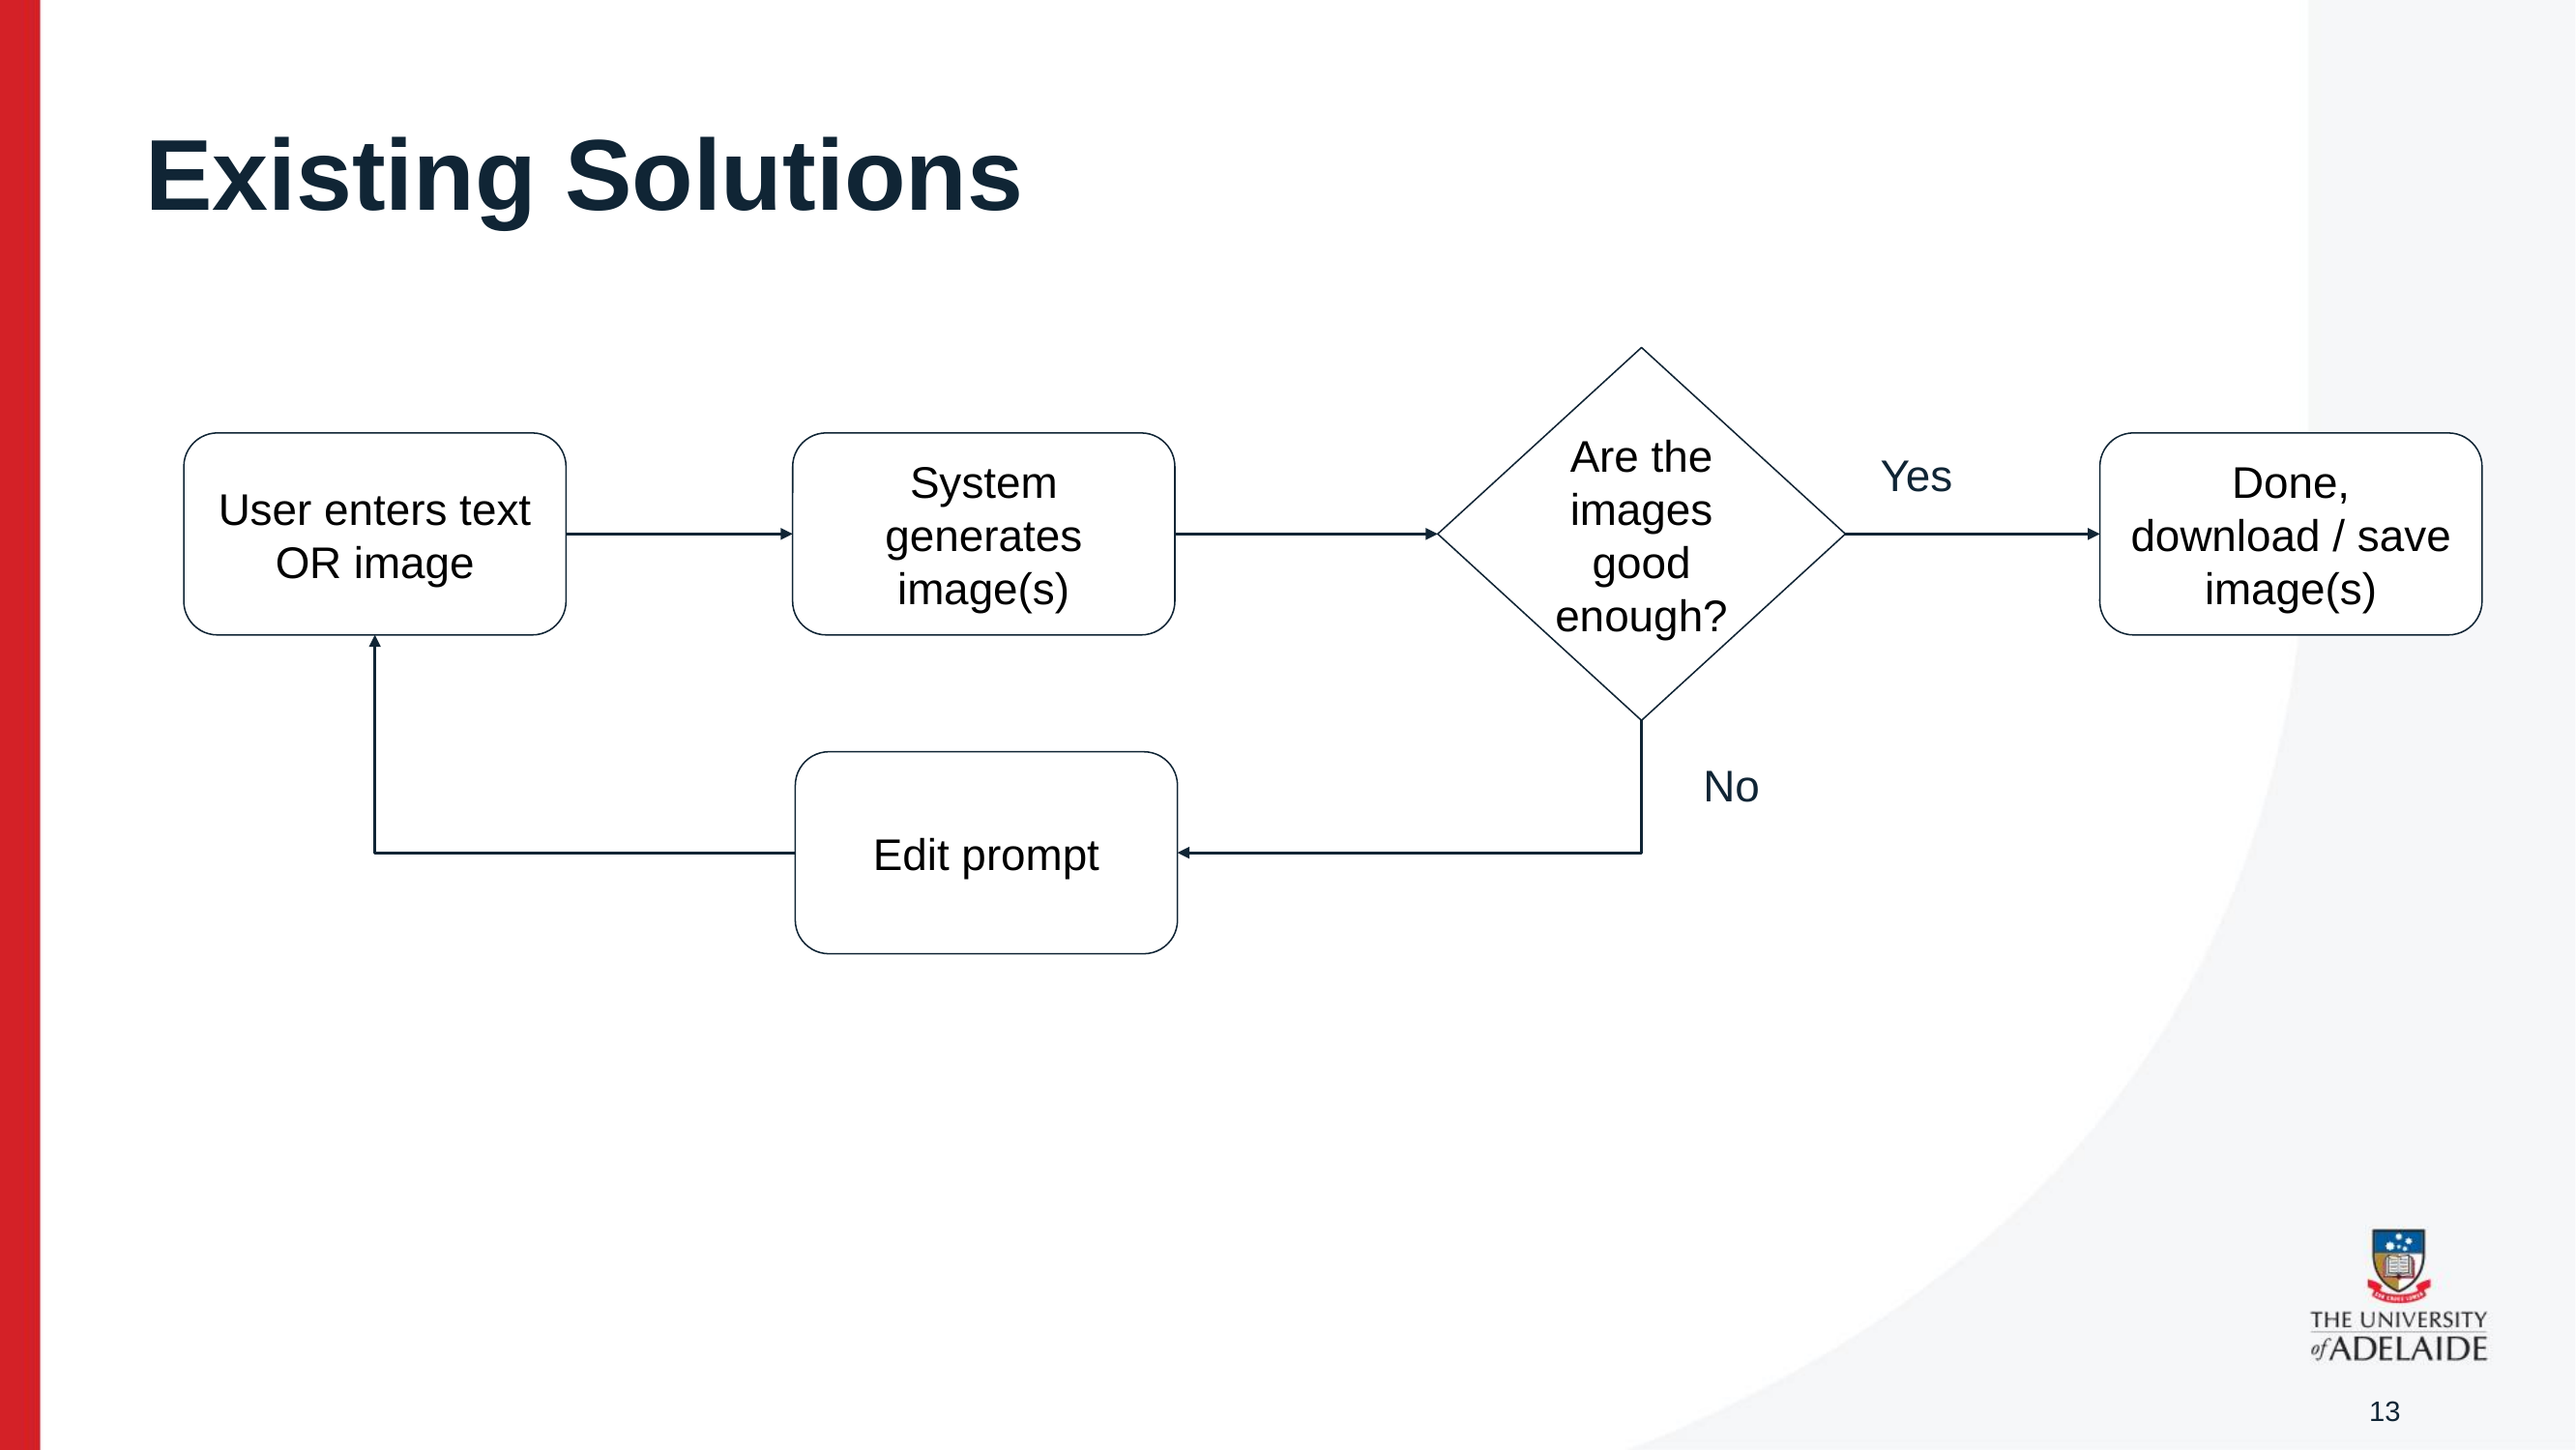

# Existing Solutions
Are the images good enough?
User enters text OR image
System generates image(s)
Yes
Done, download / save image(s)
No
Edit prompt
13